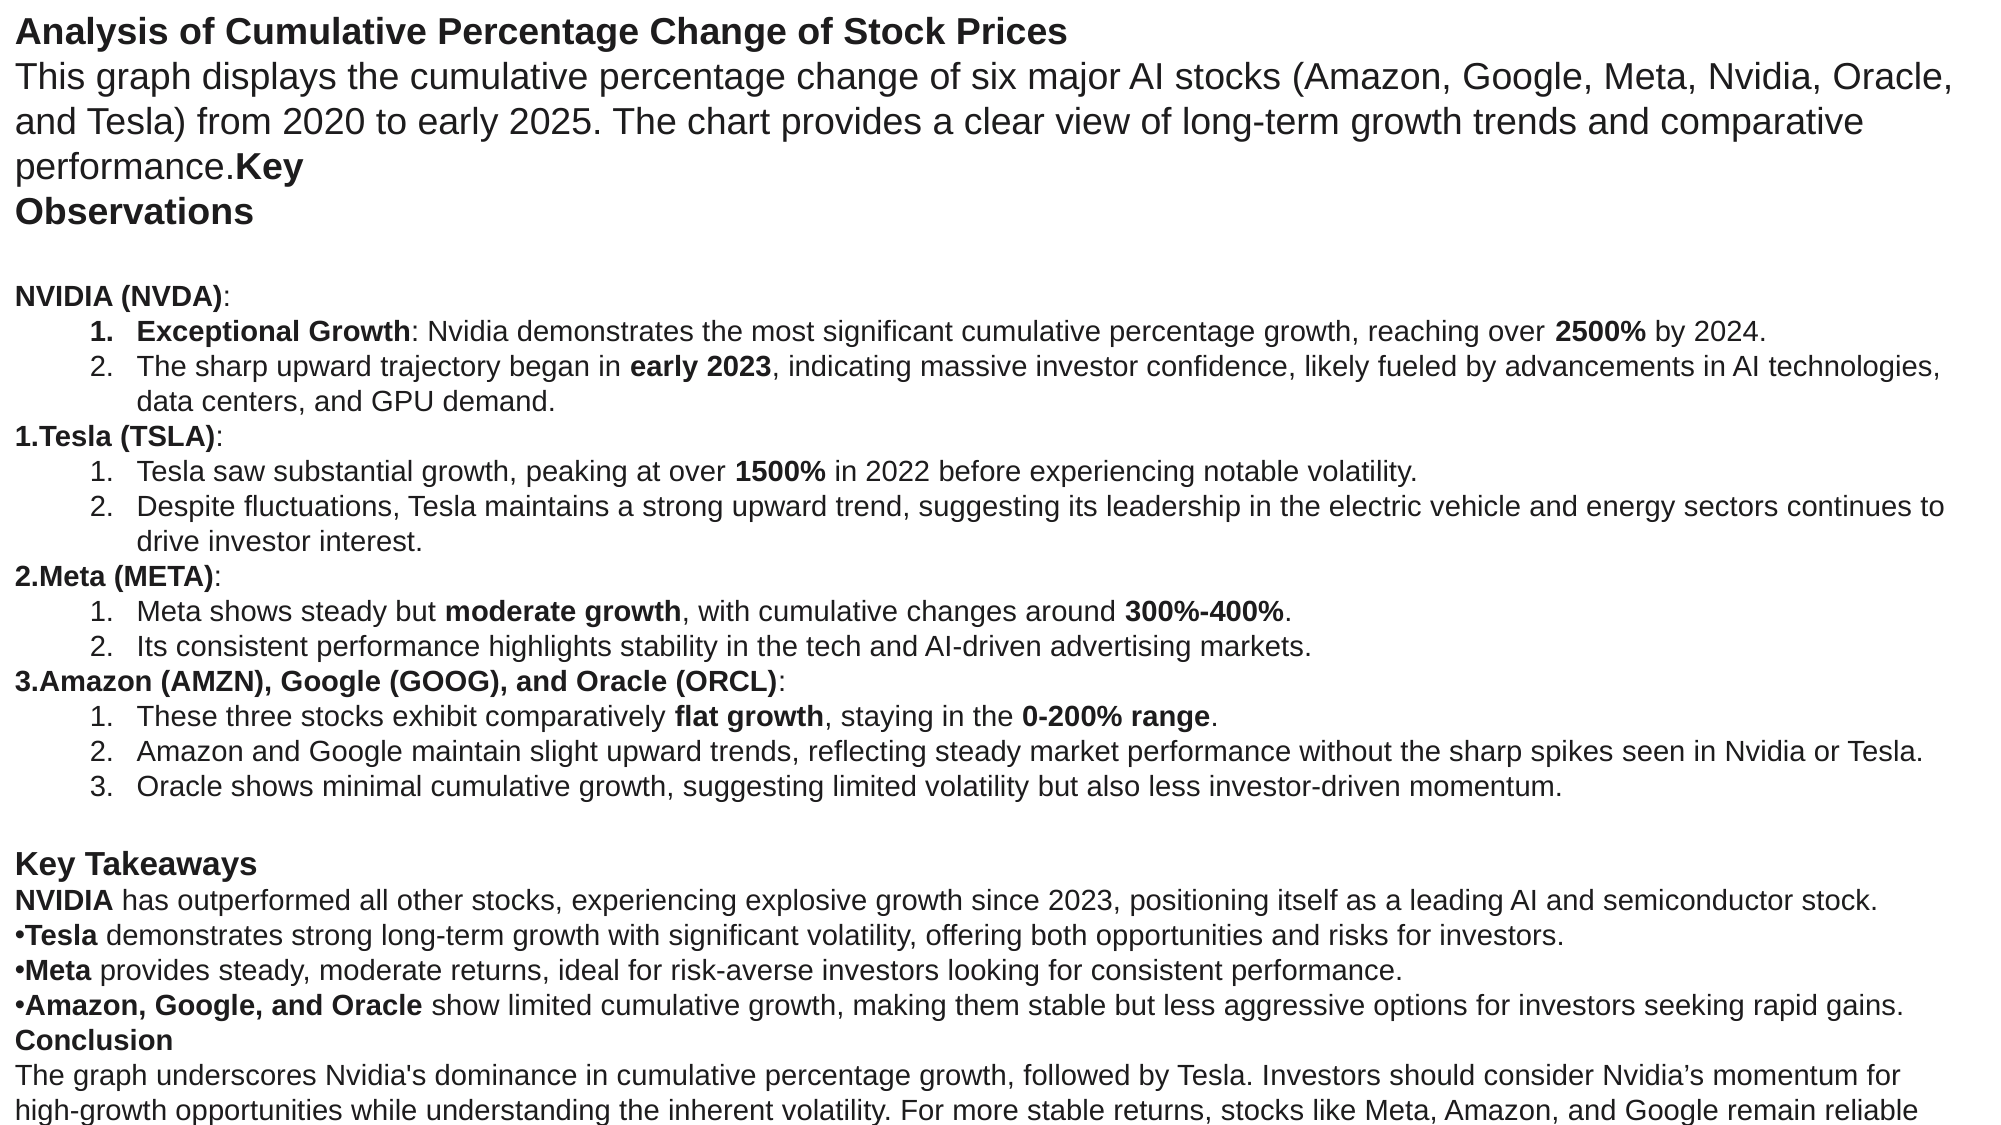

Analysis of Cumulative Percentage Change of Stock Prices
This graph displays the cumulative percentage change of six major AI stocks (Amazon, Google, Meta, Nvidia, Oracle, and Tesla) from 2020 to early 2025. The chart provides a clear view of long-term growth trends and comparative performance.Key
Observations
NVIDIA (NVDA):
Exceptional Growth: Nvidia demonstrates the most significant cumulative percentage growth, reaching over 2500% by 2024.
The sharp upward trajectory began in early 2023, indicating massive investor confidence, likely fueled by advancements in AI technologies, data centers, and GPU demand.
Tesla (TSLA):
Tesla saw substantial growth, peaking at over 1500% in 2022 before experiencing notable volatility.
Despite fluctuations, Tesla maintains a strong upward trend, suggesting its leadership in the electric vehicle and energy sectors continues to drive investor interest.
Meta (META):
Meta shows steady but moderate growth, with cumulative changes around 300%-400%.
Its consistent performance highlights stability in the tech and AI-driven advertising markets.
Amazon (AMZN), Google (GOOG), and Oracle (ORCL):
These three stocks exhibit comparatively flat growth, staying in the 0-200% range.
Amazon and Google maintain slight upward trends, reflecting steady market performance without the sharp spikes seen in Nvidia or Tesla.
Oracle shows minimal cumulative growth, suggesting limited volatility but also less investor-driven momentum.

Key Takeaways
NVIDIA has outperformed all other stocks, experiencing explosive growth since 2023, positioning itself as a leading AI and semiconductor stock.
Tesla demonstrates strong long-term growth with significant volatility, offering both opportunities and risks for investors.
Meta provides steady, moderate returns, ideal for risk-averse investors looking for consistent performance.
Amazon, Google, and Oracle show limited cumulative growth, making them stable but less aggressive options for investors seeking rapid gains.
Conclusion
The graph underscores Nvidia's dominance in cumulative percentage growth, followed by Tesla. Investors should consider Nvidia’s momentum for high-growth opportunities while understanding the inherent volatility. For more stable returns, stocks like Meta, Amazon, and Google remain reliable long-term options.